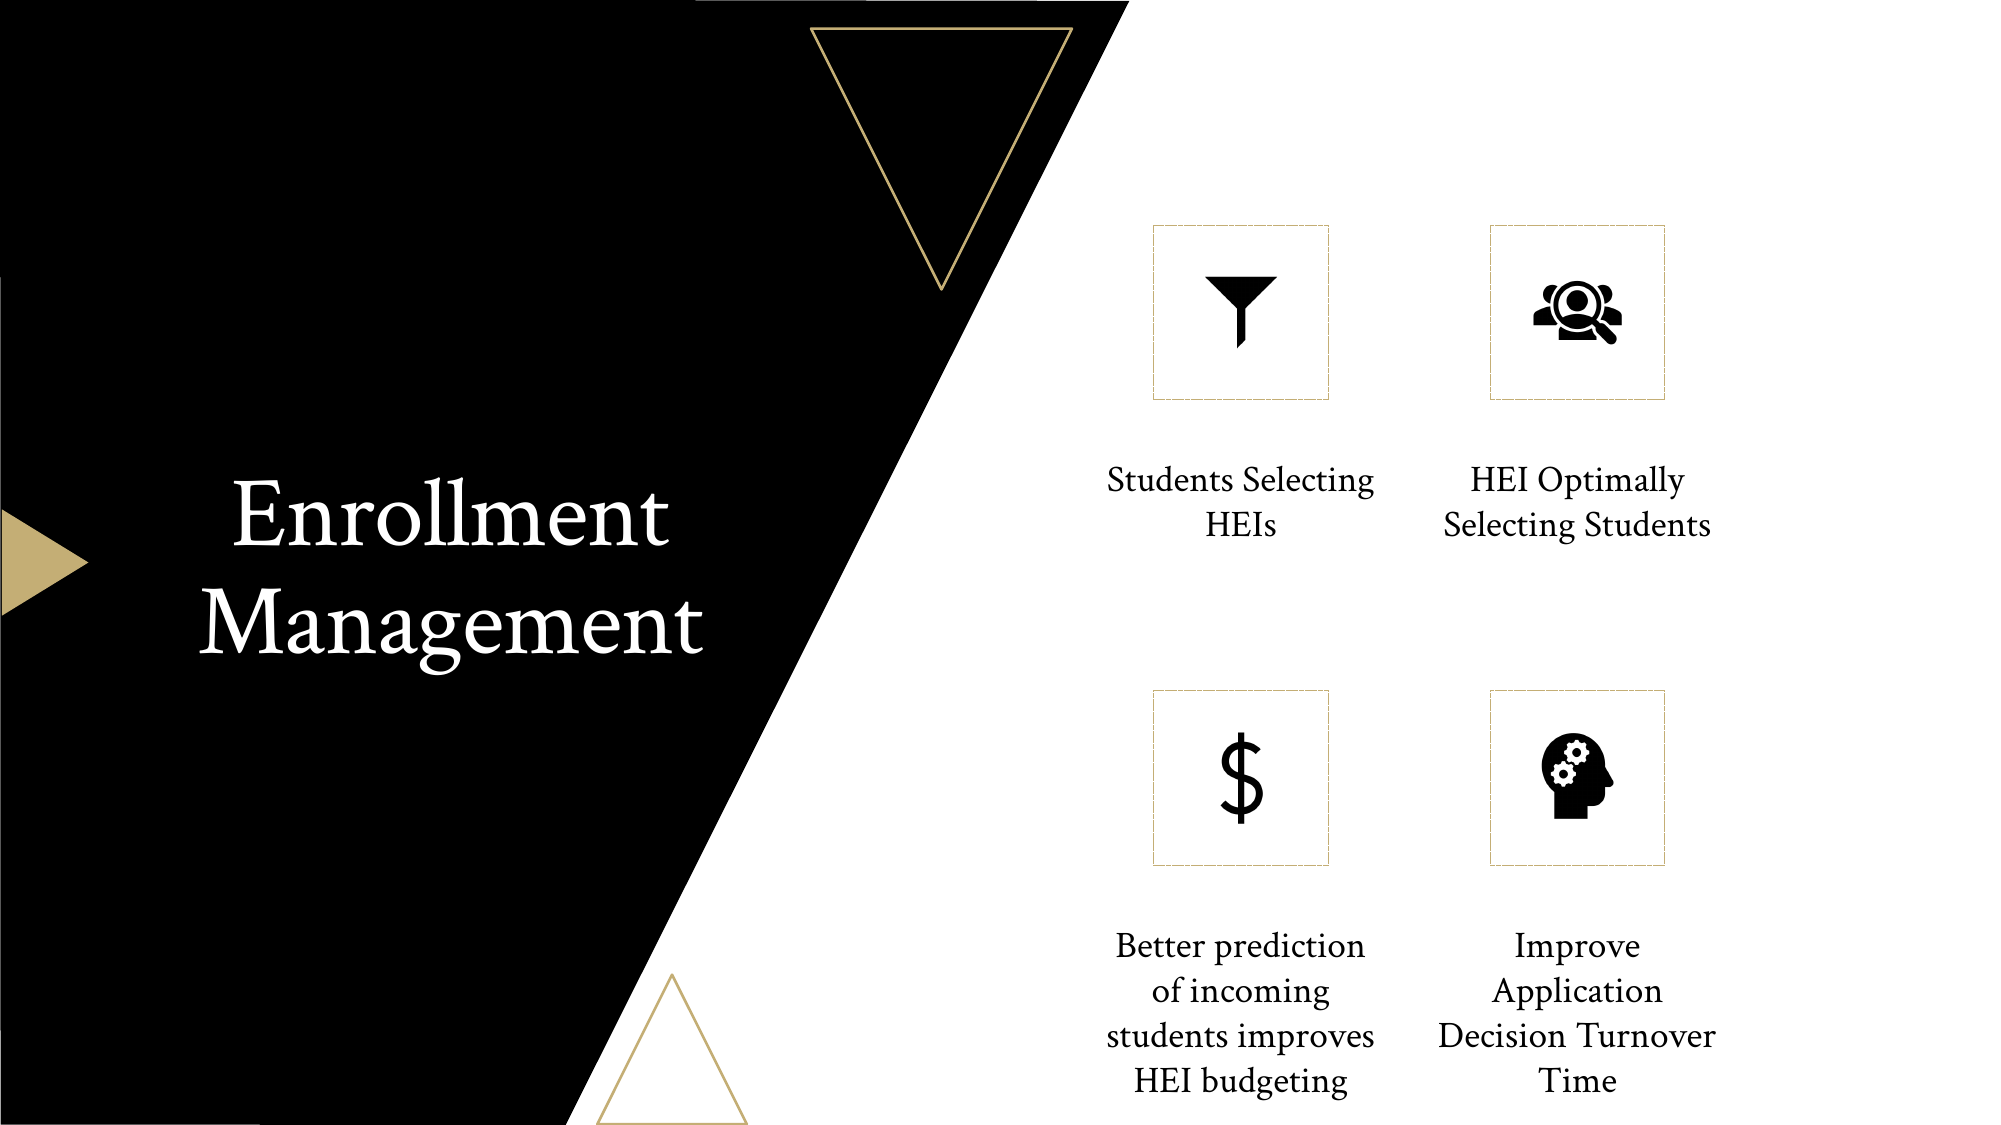

Students Selecting HEIs
HEI Optimally Selecting Students
Better prediction of incoming students improves HEI budgeting
Improve Application Decision Turnover Time
# Enrollment Management